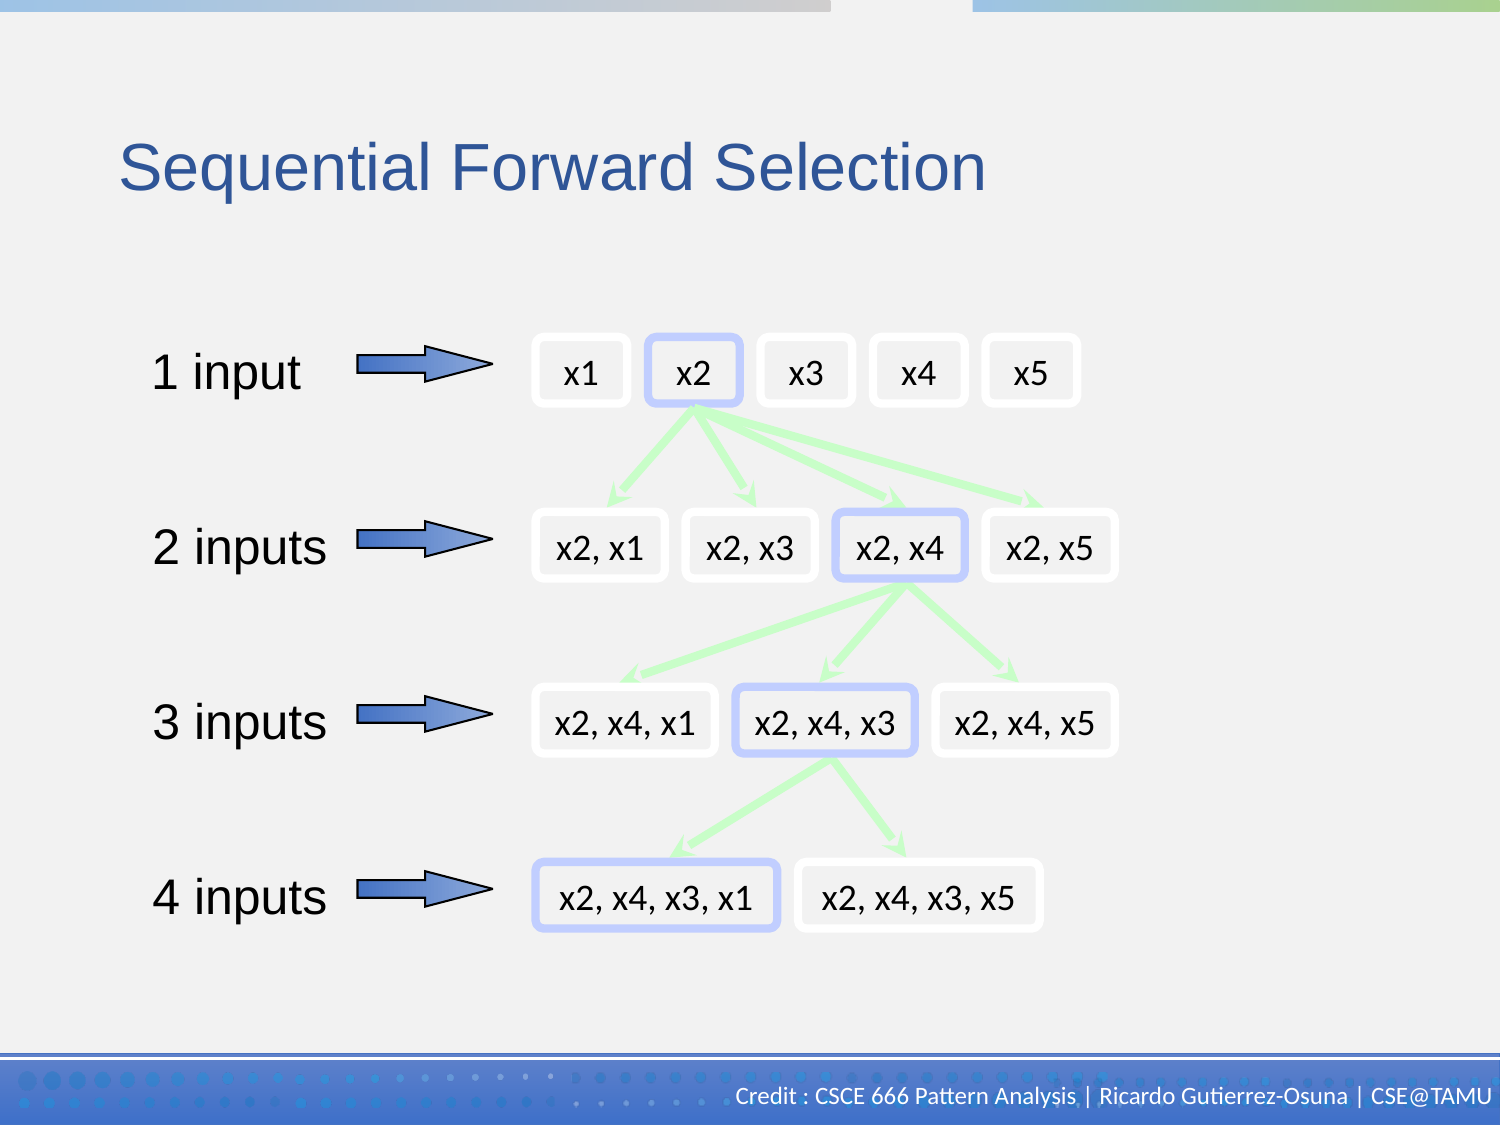

# Sequential Forward Selection
x1
x2
x3
x4
x5

1 input

x2, x1
x2, x3
x2, x4
x2, x5

2 inputs

x2, x4, x1
x2, x4, x3
x2, x4, x5

3 inputs

x2, x4, x3, x1
x2, x4, x3, x5

4 inputs
Credit : CSCE 666 Pattern Analysis | Ricardo Gutierrez-Osuna | CSE@TAMU